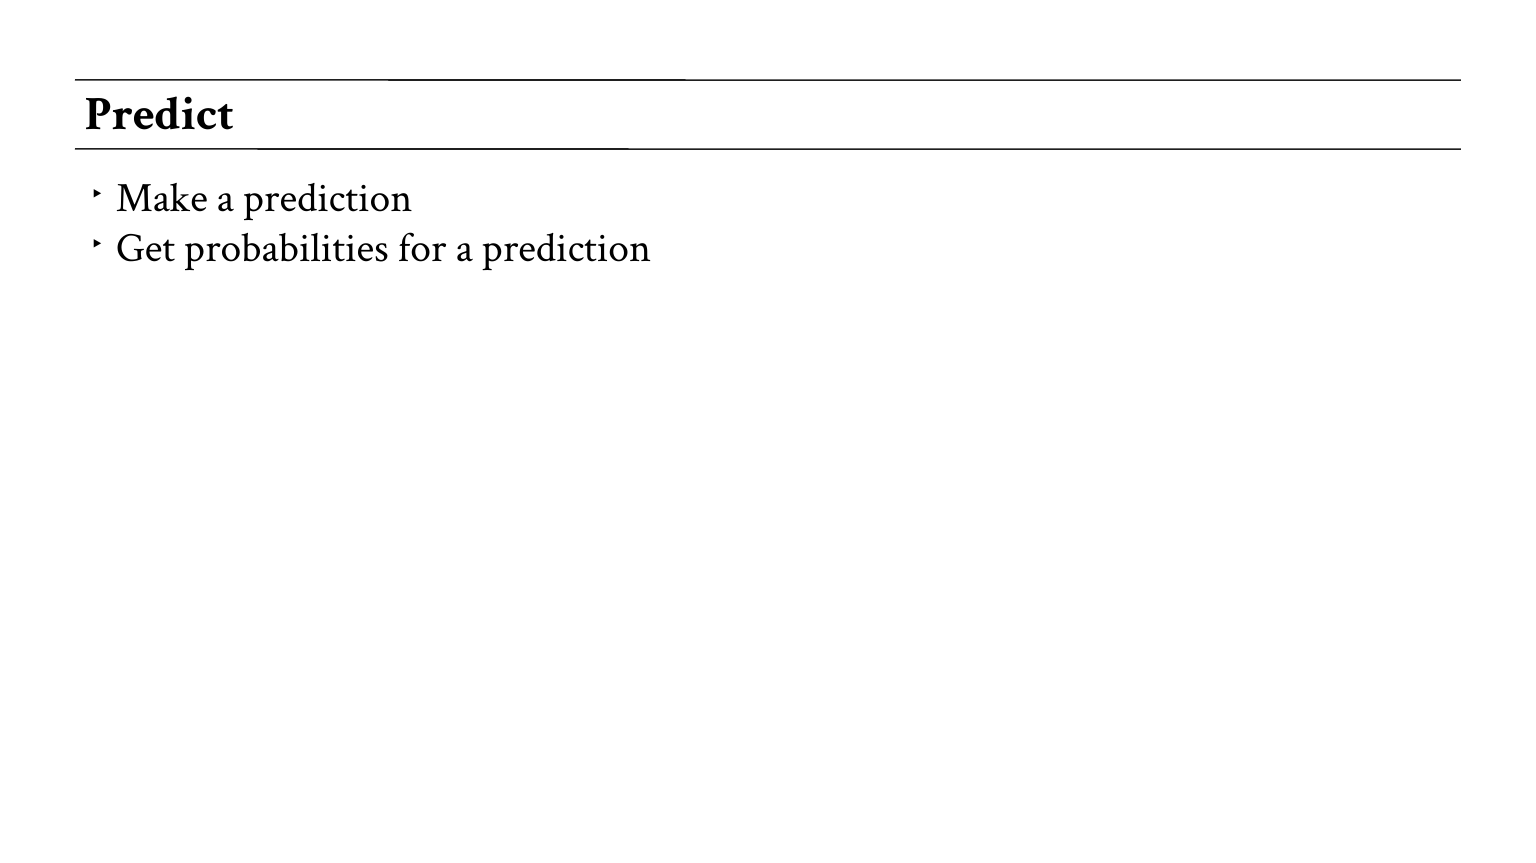

# Predict
Make a prediction
Get probabilities for a prediction